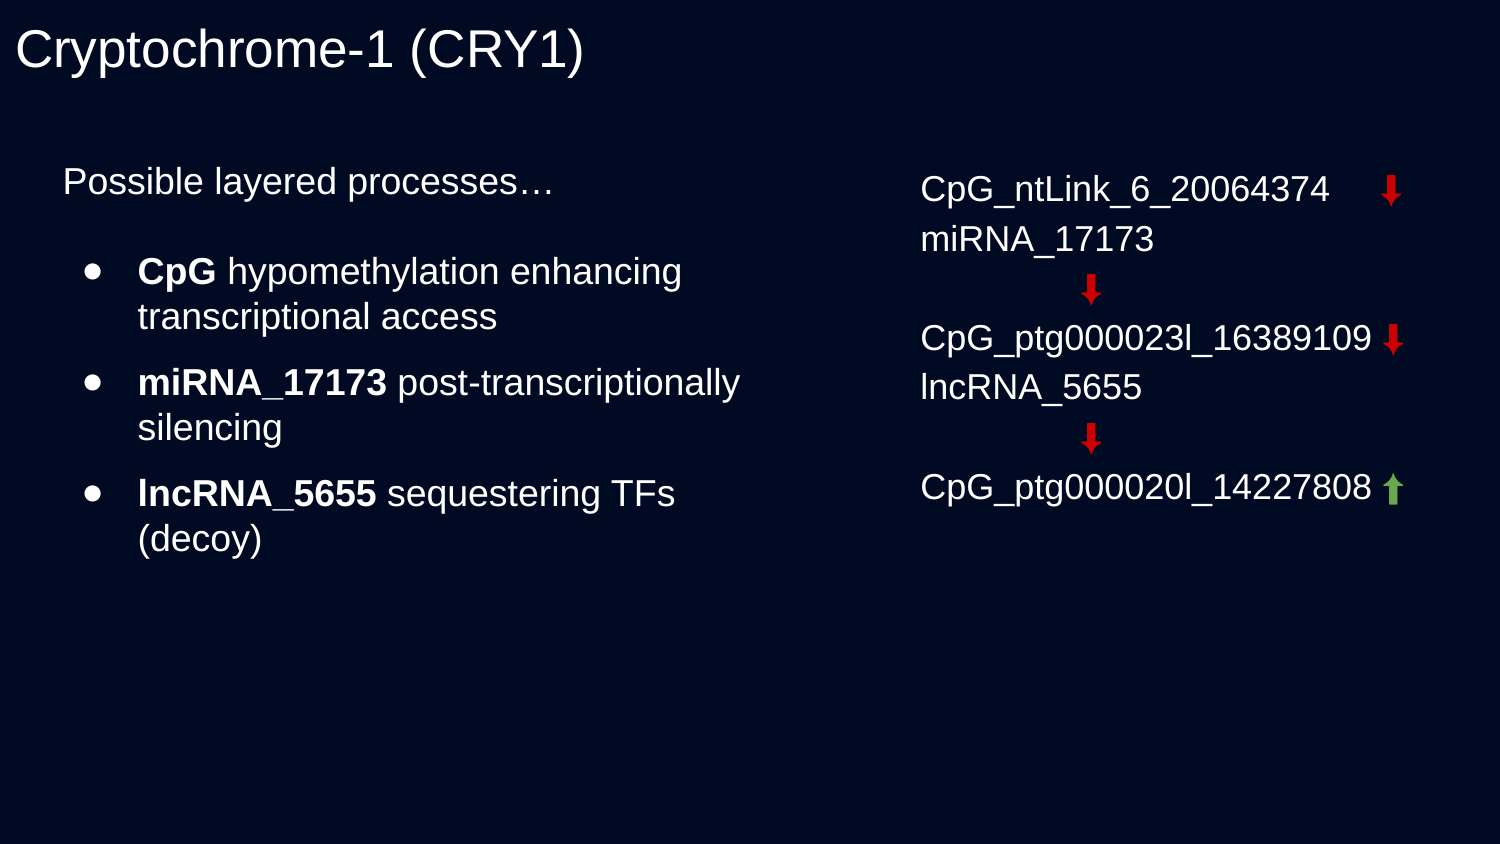

# Cryptochrome-1 (CRY1)
Possible layered processes…

CpG hypomethylation enhancing transcriptional access
miRNA_17173 post-transcriptionally silencing
lncRNA_5655 sequestering TFs (decoy)
CpG_ntLink_6_20064374	 ⬇
miRNA_17173 			 ⬇
CpG_ptg000023l_16389109 ⬇
lncRNA_5655 			 ⬇
CpG_ptg000020l_14227808 ⬆